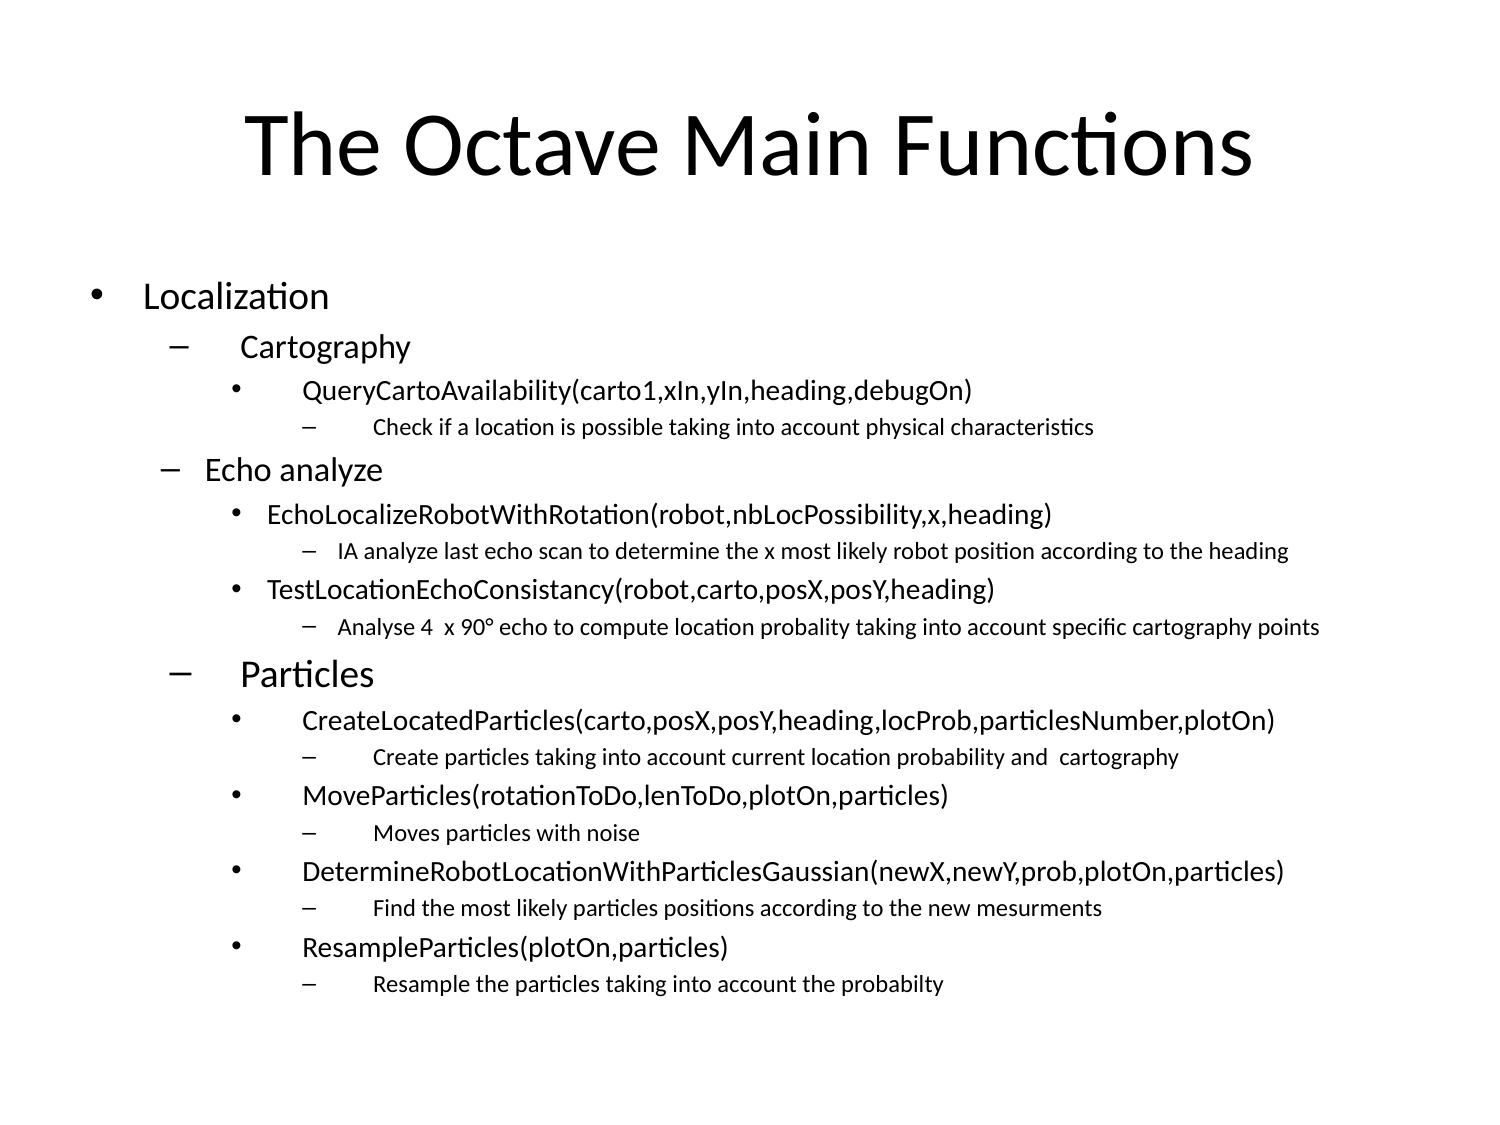

# The Octave Main Functions
Localization
Cartography
QueryCartoAvailability(carto1,xIn,yIn,heading,debugOn)
Check if a location is possible taking into account physical characteristics
Echo analyze
EchoLocalizeRobotWithRotation(robot,nbLocPossibility,x,heading)
IA analyze last echo scan to determine the x most likely robot position according to the heading
TestLocationEchoConsistancy(robot,carto,posX,posY,heading)
Analyse 4  x 90° echo to compute location probality taking into account specific cartography points
Particles
CreateLocatedParticles(carto,posX,posY,heading,locProb,particlesNumber,plotOn)
Create particles taking into account current location probability and  cartography
MoveParticles(rotationToDo,lenToDo,plotOn,particles)
Moves particles with noise
DetermineRobotLocationWithParticlesGaussian(newX,newY,prob,plotOn,particles)
Find the most likely particles positions according to the new mesurments
ResampleParticles(plotOn,particles)
Resample the particles taking into account the probabilty